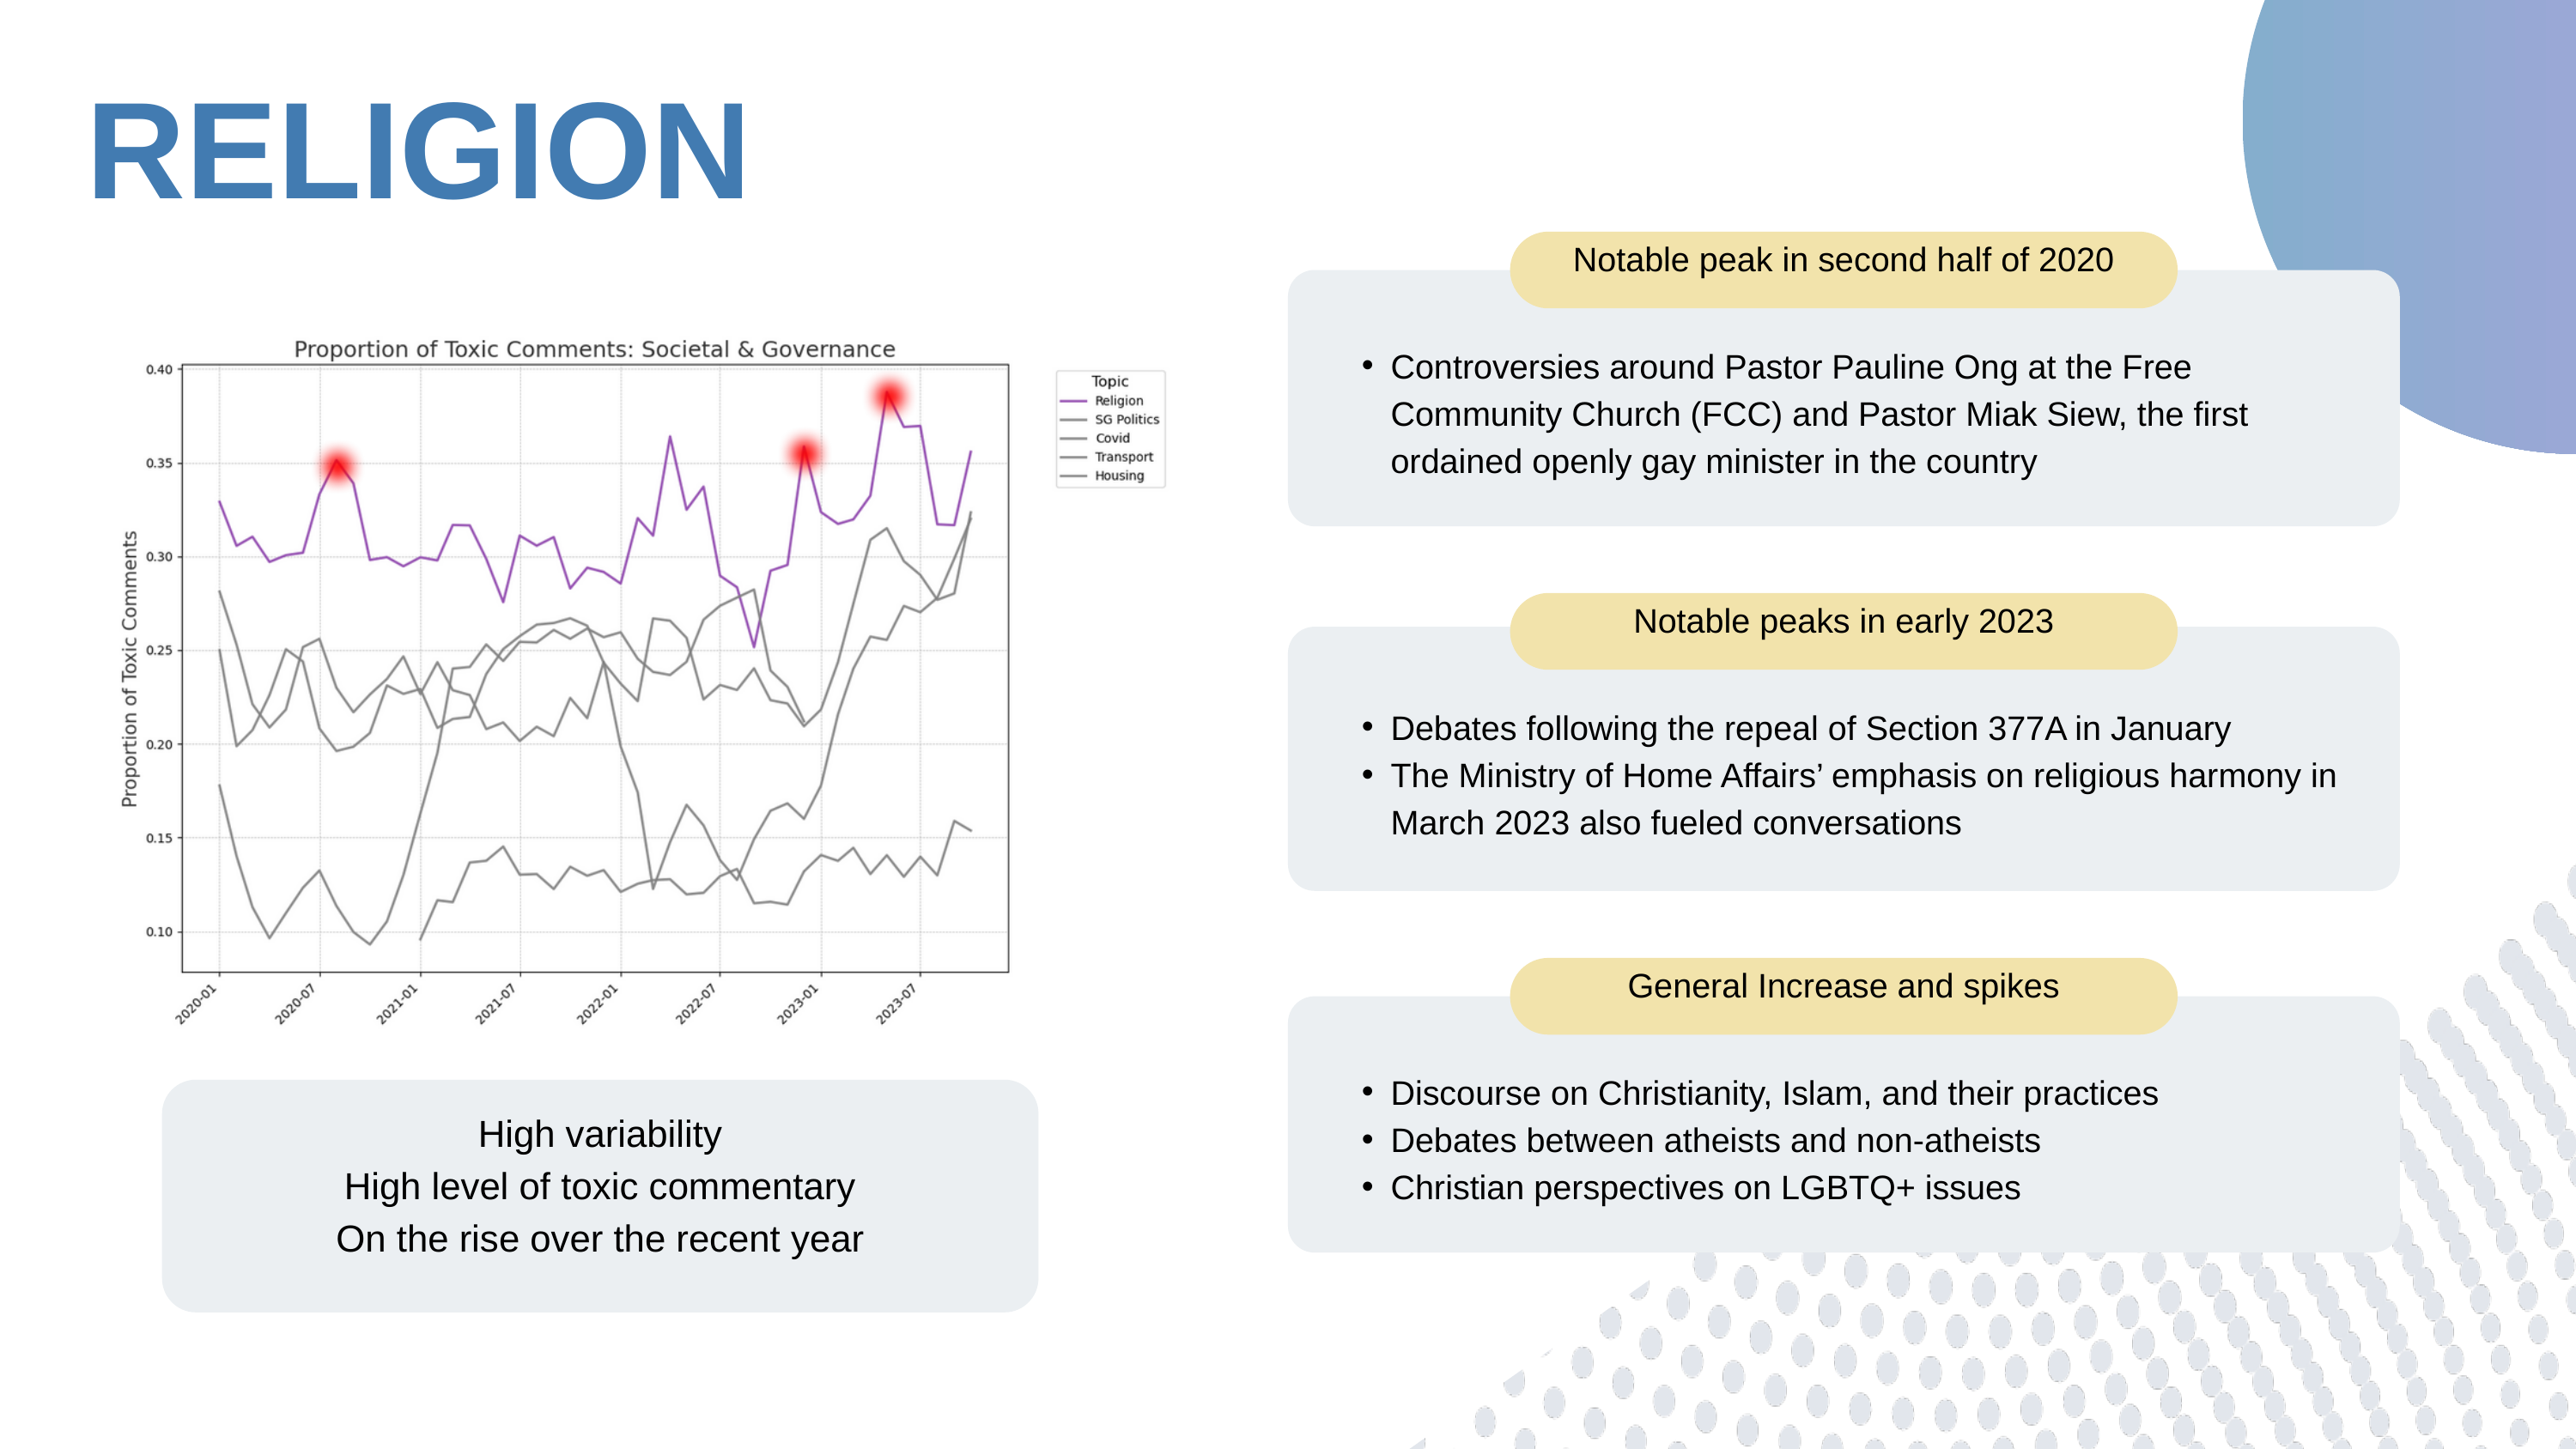

RELIGION

Notable peak in second half of 2020

Controversies around Pastor Pauline Ong at the Free Community Church (FCC) and Pastor Miak Siew, the first ordained openly gay minister in the country

Notable peaks in early 2023

Debates following the repeal of Section 377A in January
The Ministry of Home Affairs’ emphasis on religious harmony in March 2023 also fueled conversations

General Increase and spikes

Discourse on Christianity, Islam, and their practices
Debates between atheists and non-atheists
Christian perspectives on LGBTQ+ issues

High variability
High level of toxic commentary
On the rise over the recent year